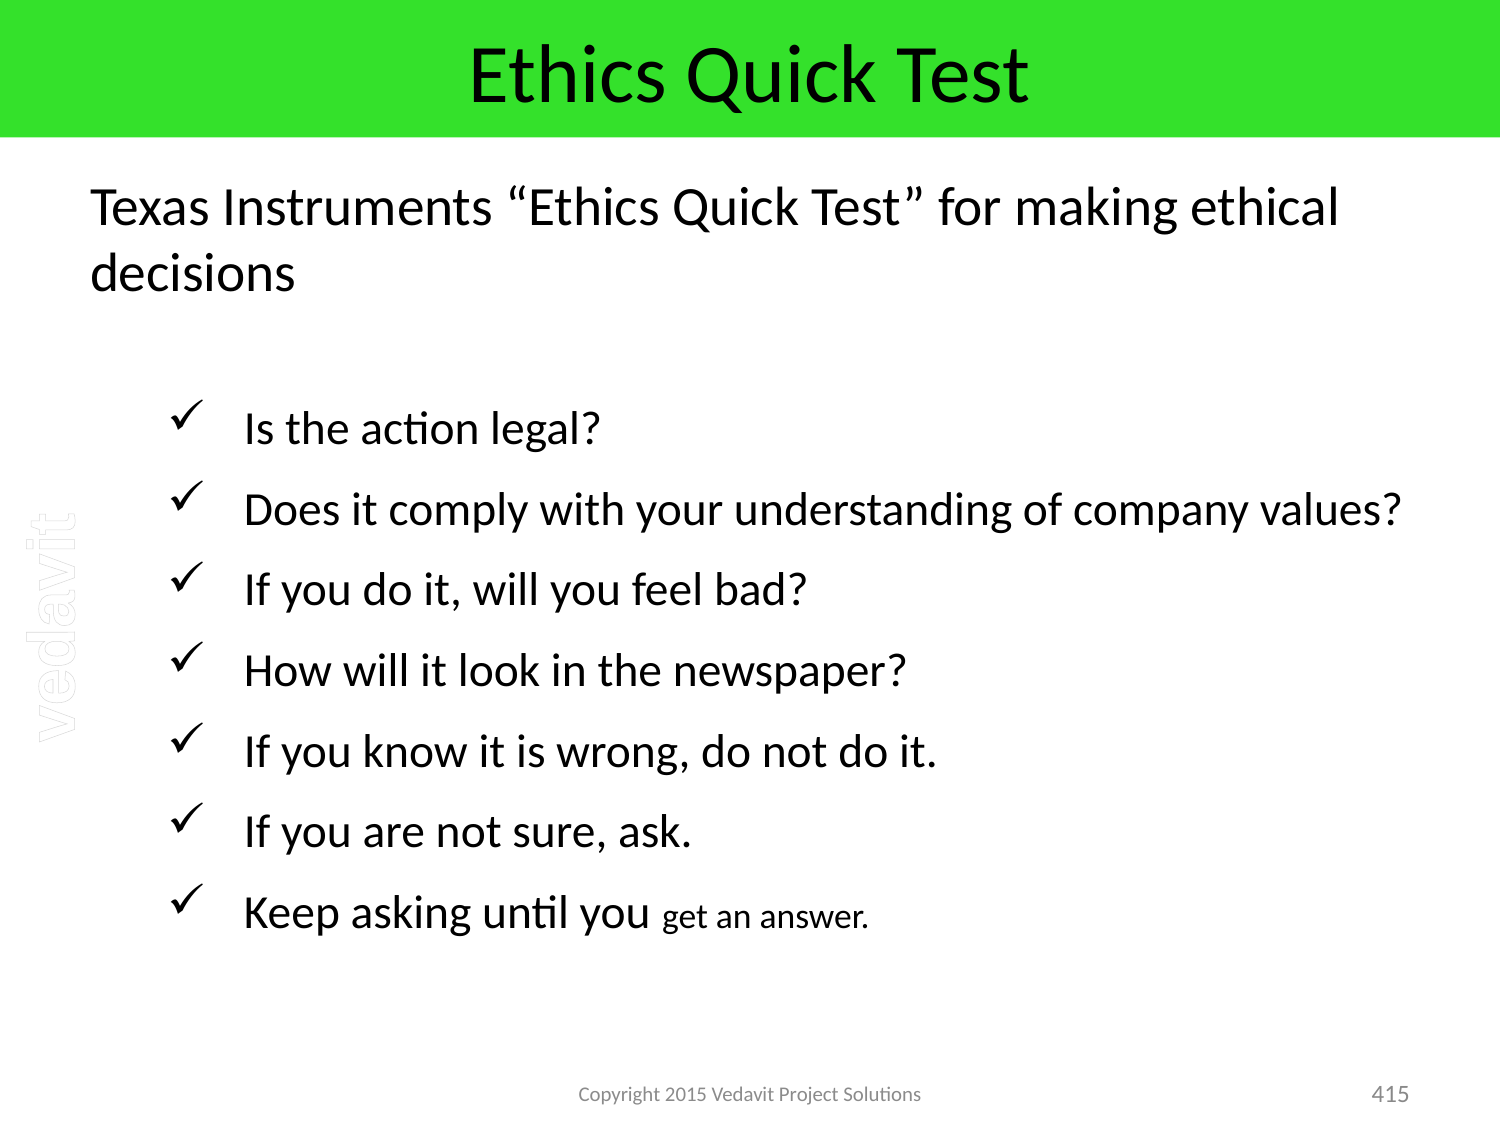

# Ethics Quick Test
Texas Instruments “Ethics Quick Test” for making ethical decisions

Is the action legal?
Does it comply with your understanding of company values?
If you do it, will you feel bad?
How will it look in the newspaper?
If you know it is wrong, do not do it.
If you are not sure, ask.
Keep asking until you get an answer.

Copyright 2015 Vedavit Project Solutions
415